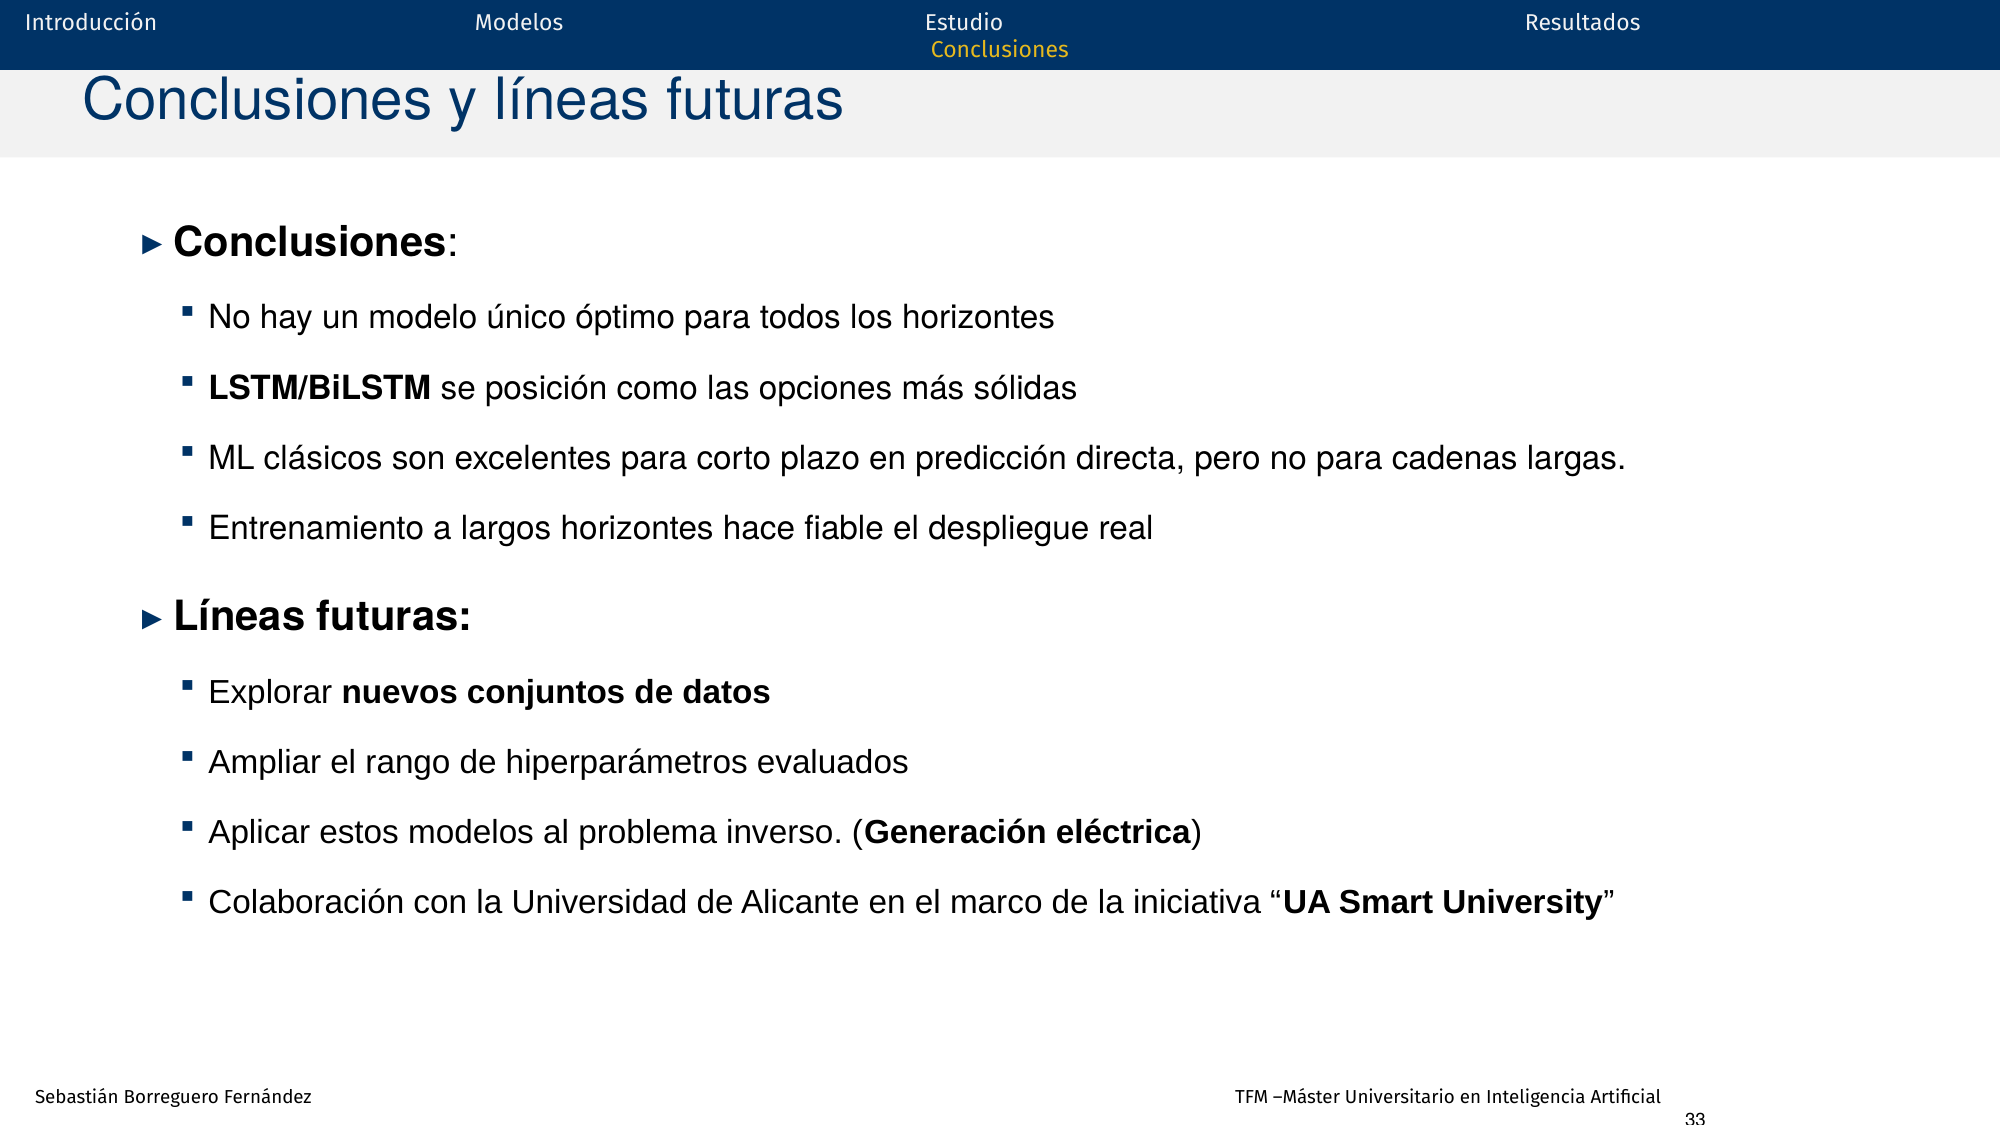

Introducción			Modelos			Estudio				Resultados			Conclusiones
# Conclusiones y líneas futuras
Conclusiones:
No hay un modelo único óptimo para todos los horizontes
LSTM/BiLSTM se posición como las opciones más sólidas
ML clásicos son excelentes para corto plazo en predicción directa, pero no para cadenas largas.
Entrenamiento a largos horizontes hace fiable el despliegue real

Líneas futuras:
Explorar nuevos conjuntos de datos
Ampliar el rango de hiperparámetros evaluados
Aplicar estos modelos al problema inverso. (Generación eléctrica)
Colaboración con la Universidad de Alicante en el marco de la iniciativa “UA Smart University”
Sebastián Borreguero Fernández							TFM –Máster Universitario en Inteligencia Artificial								33